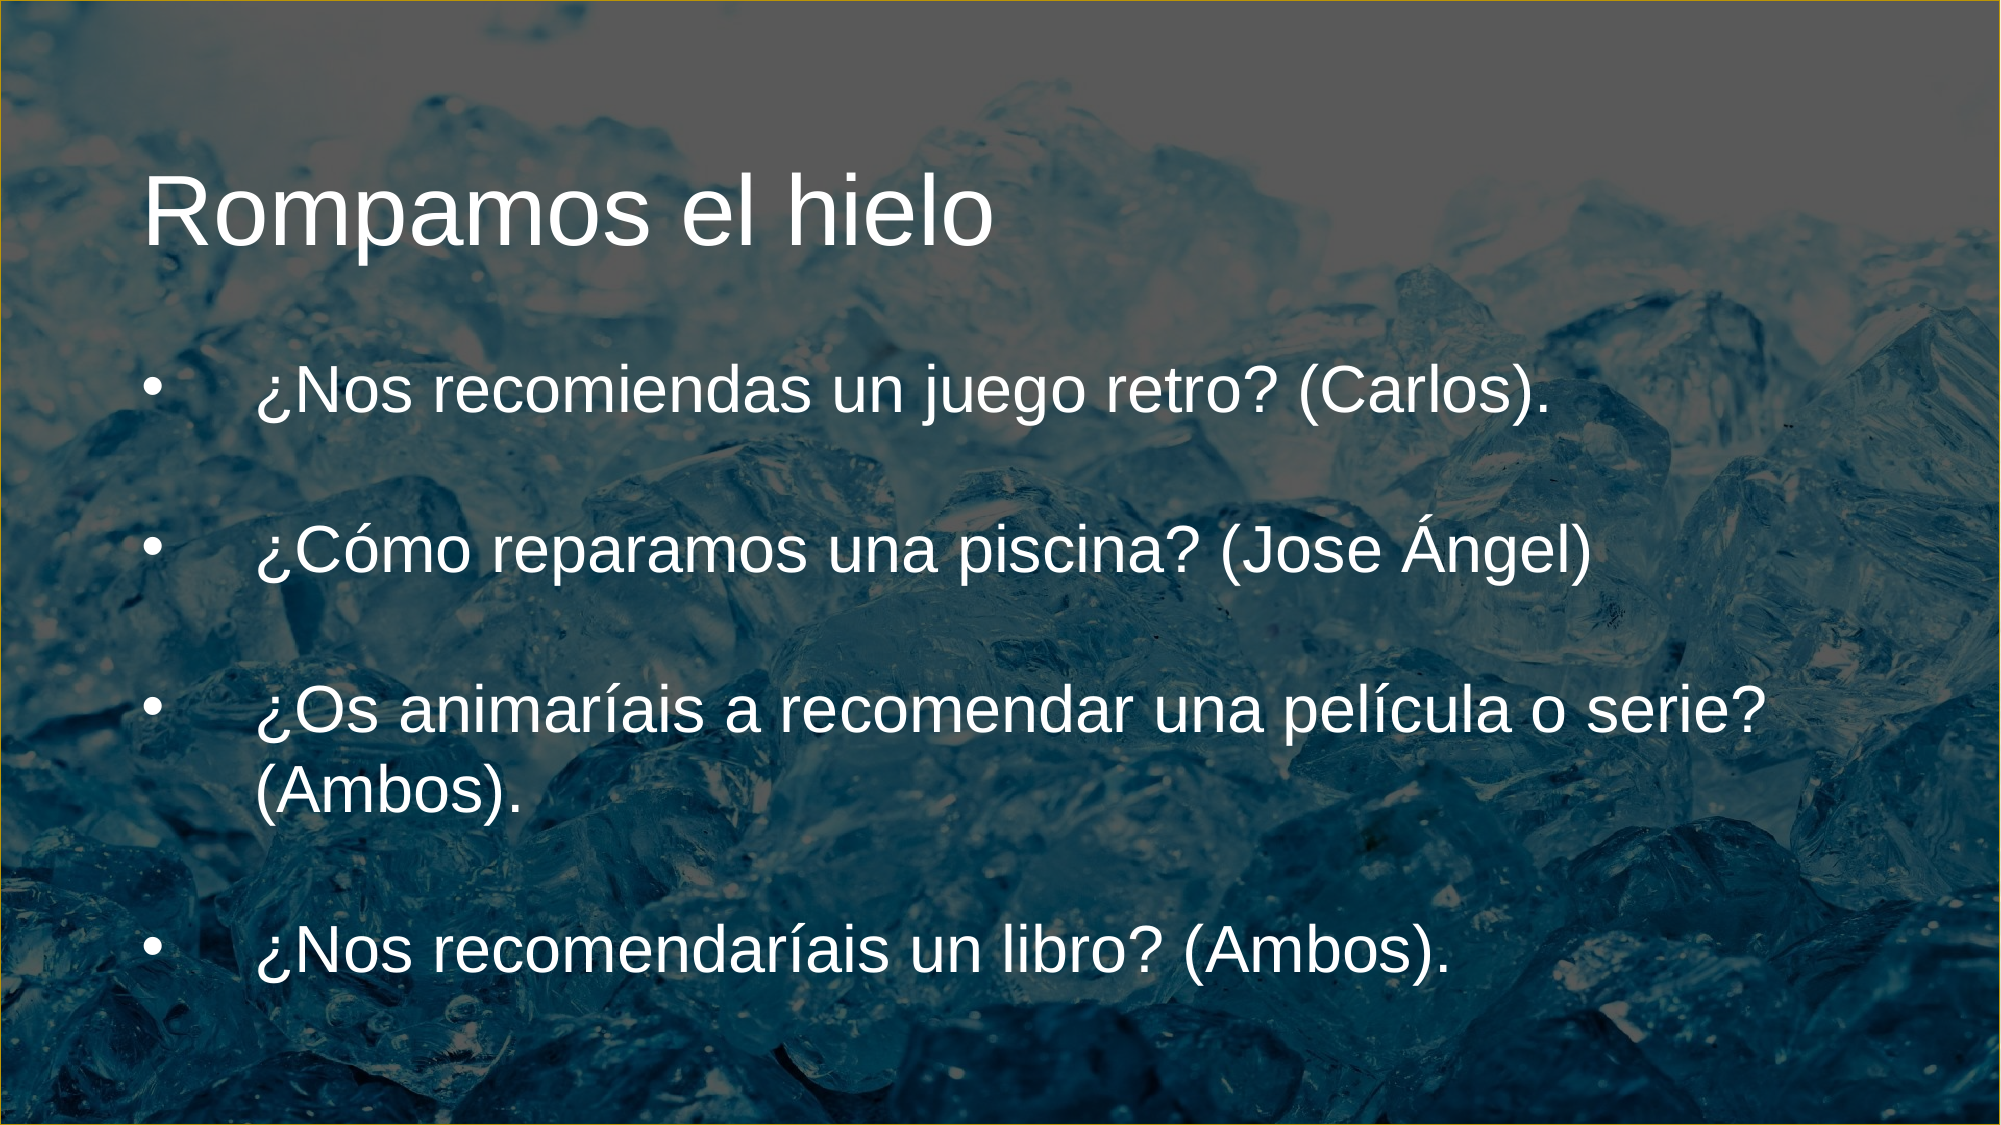

Rompamos el hielo

¿Nos recomiendas un juego retro? (Carlos).

¿Cómo reparamos una piscina? (Jose Ángel)

¿Os animaríais a recomendar una película o serie? (Ambos).

¿Nos recomendaríais un libro? (Ambos).